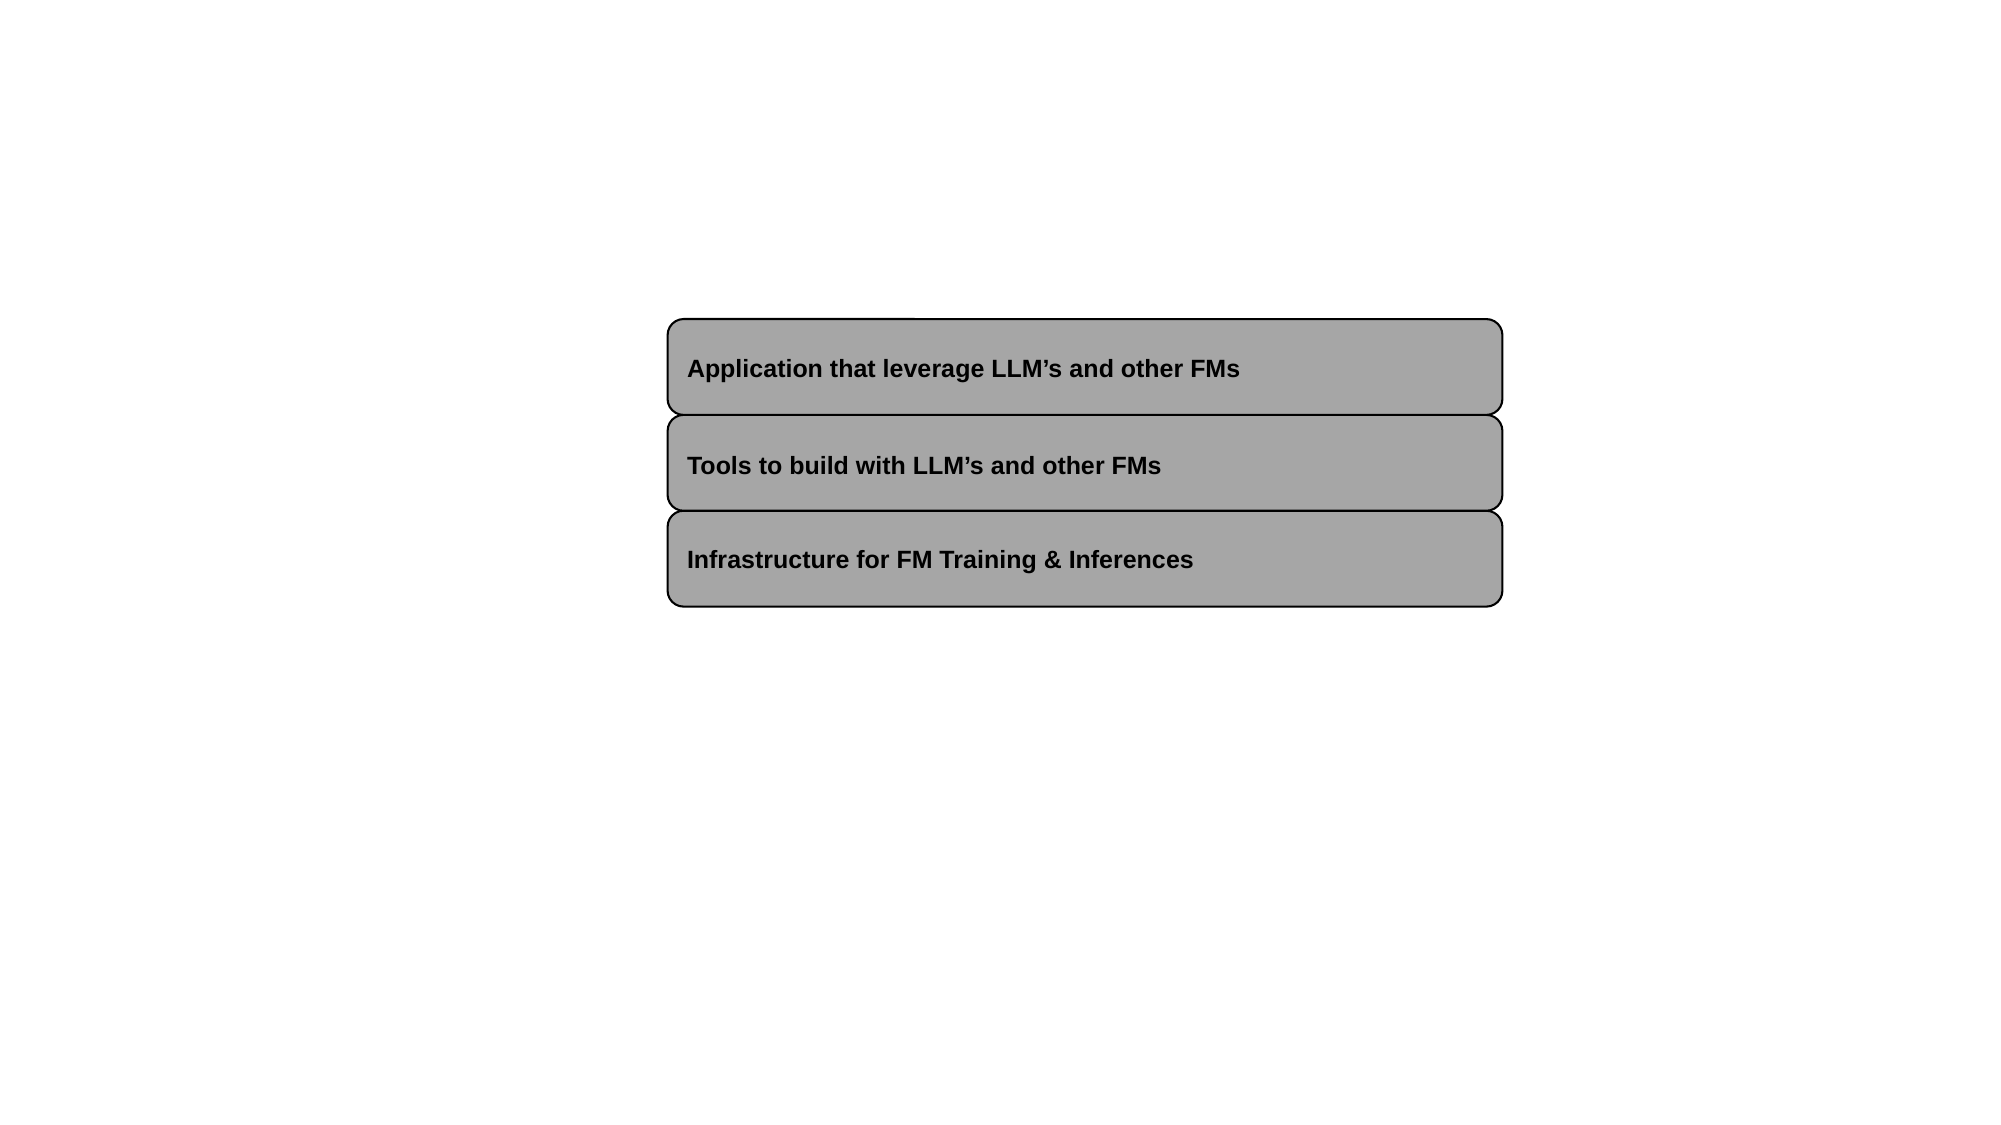

Application that leverage LLM’s and other FMs
Tools to build with LLM’s and other FMs
Infrastructure for FM Training & Inferences